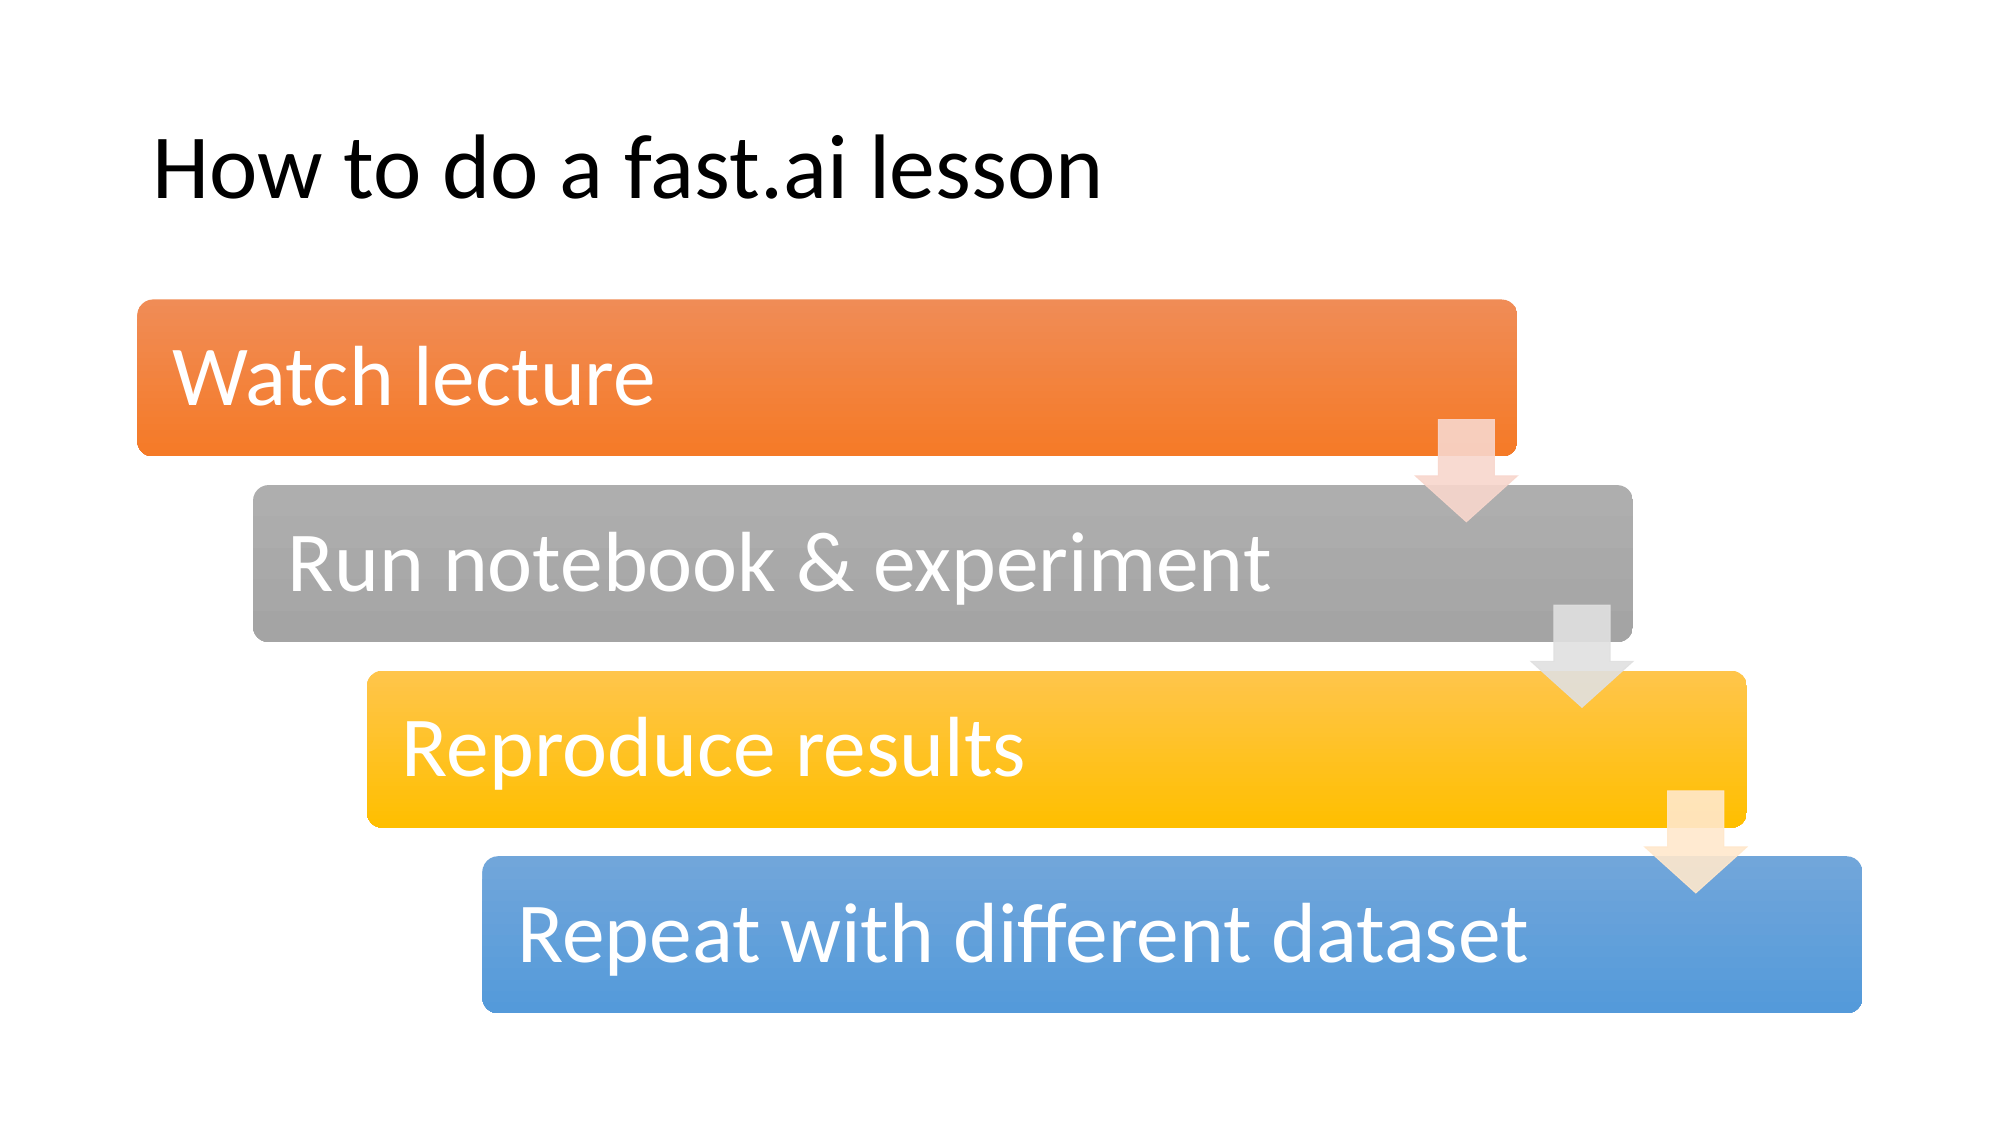

# How to do a fast.ai lesson
Watch lecture
Run notebook & experiment
Reproduce results
Repeat with different dataset